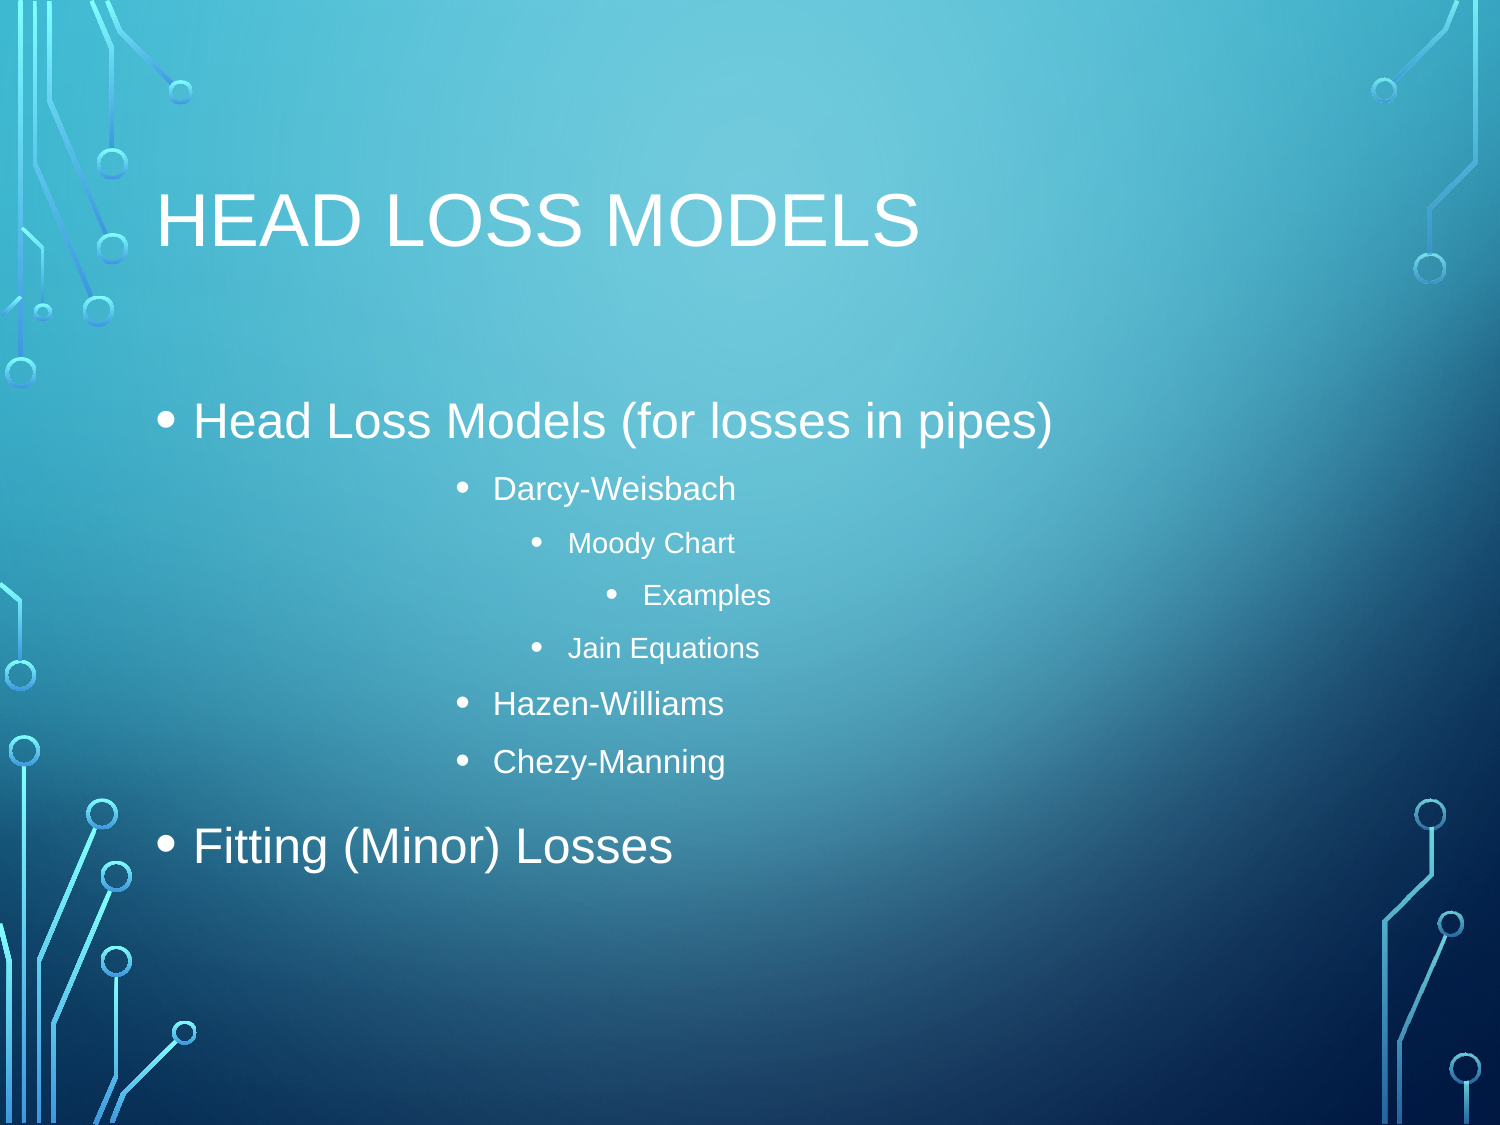

# HEAD LOSS MODELS
Head Loss Models (for losses in pipes)
Darcy-Weisbach
Moody Chart
Examples
Jain Equations
Hazen-Williams
Chezy-Manning
Fitting (Minor) Losses